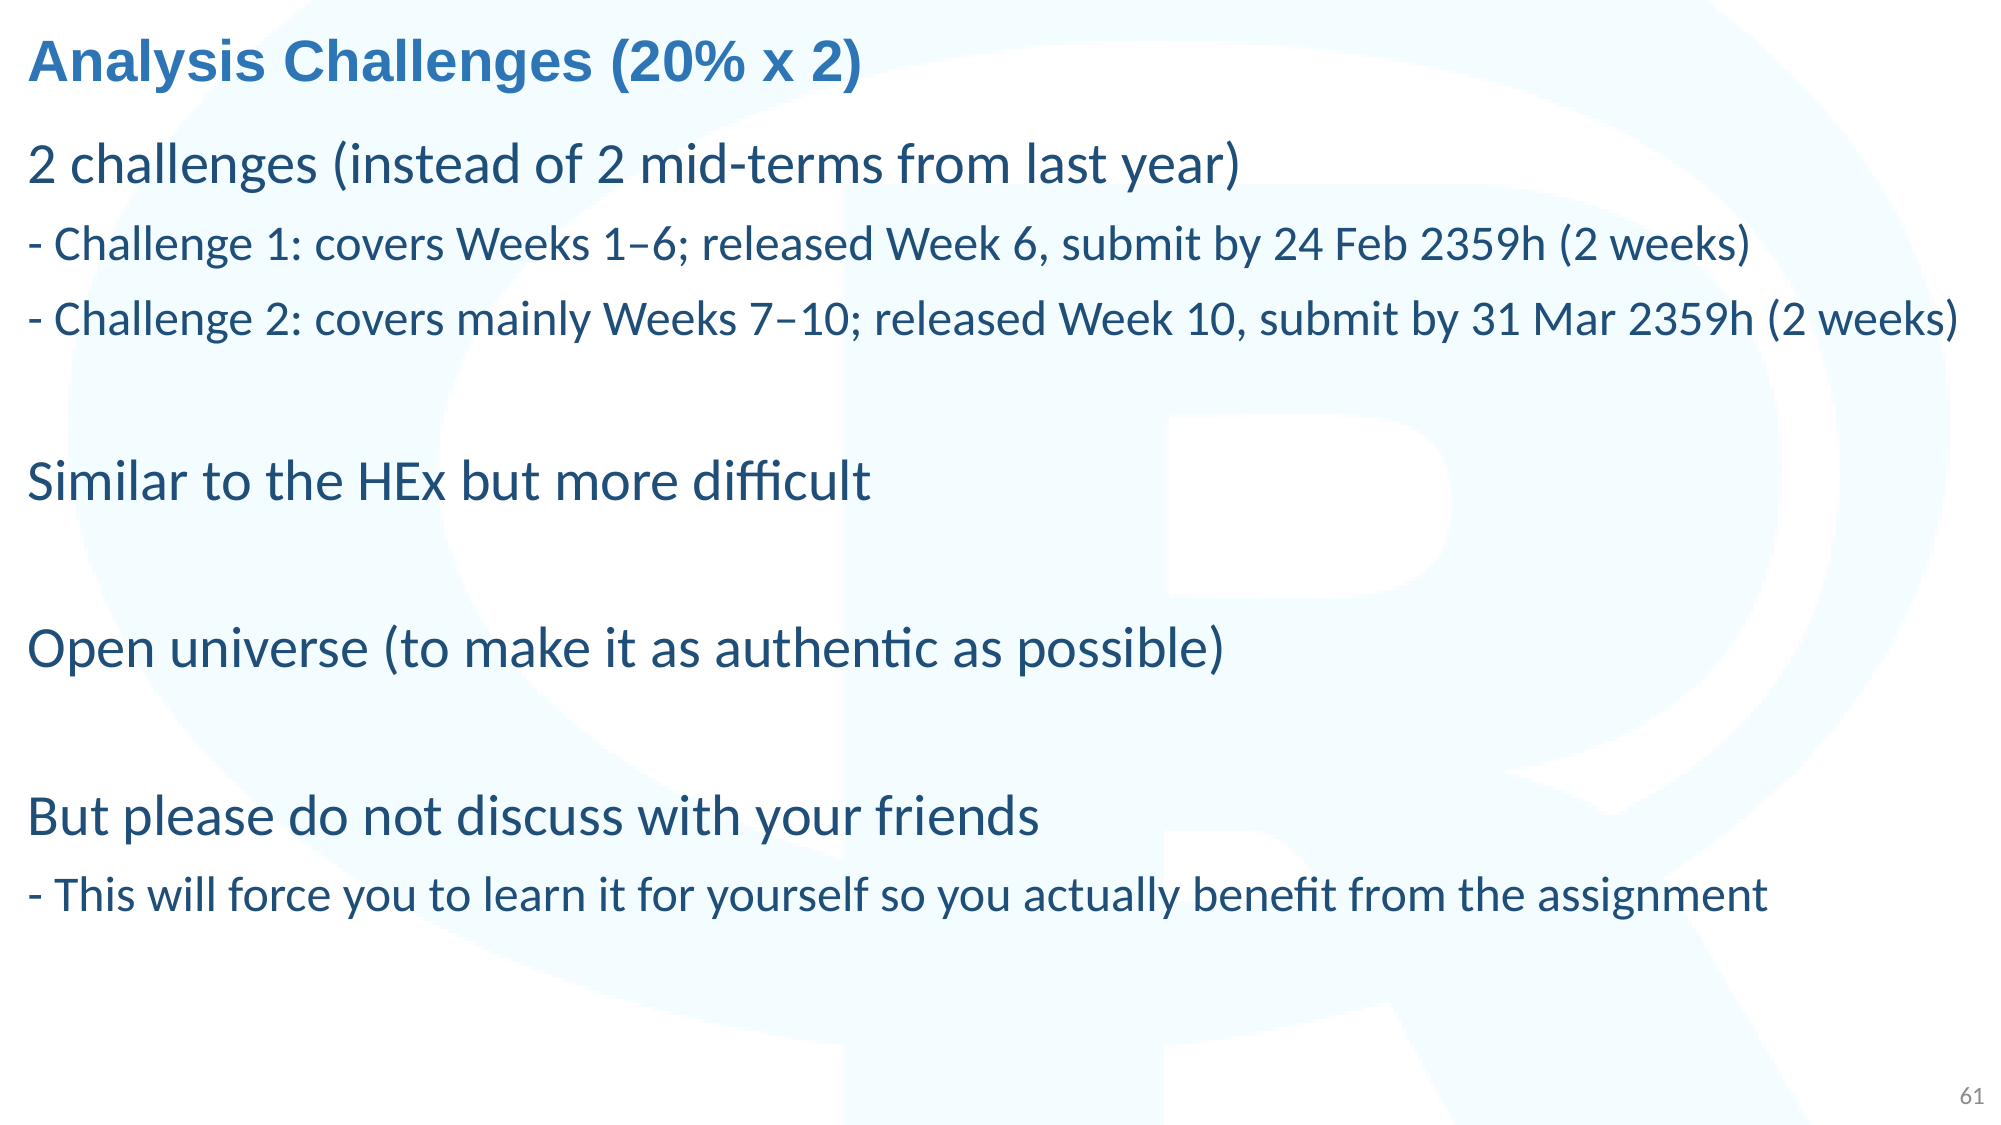

# Analysis Challenges (20% x 2)
2 challenges (instead of 2 mid-terms from last year)
- Challenge 1: covers Weeks 1–6; released Week 6, submit by 24 Feb 2359h (2 weeks)
- Challenge 2: covers mainly Weeks 7–10; released Week 10, submit by 31 Mar 2359h (2 weeks)

Similar to the HEx but more difficult

Open universe (to make it as authentic as possible)

But please do not discuss with your friends
- This will force you to learn it for yourself so you actually benefit from the assignment
61